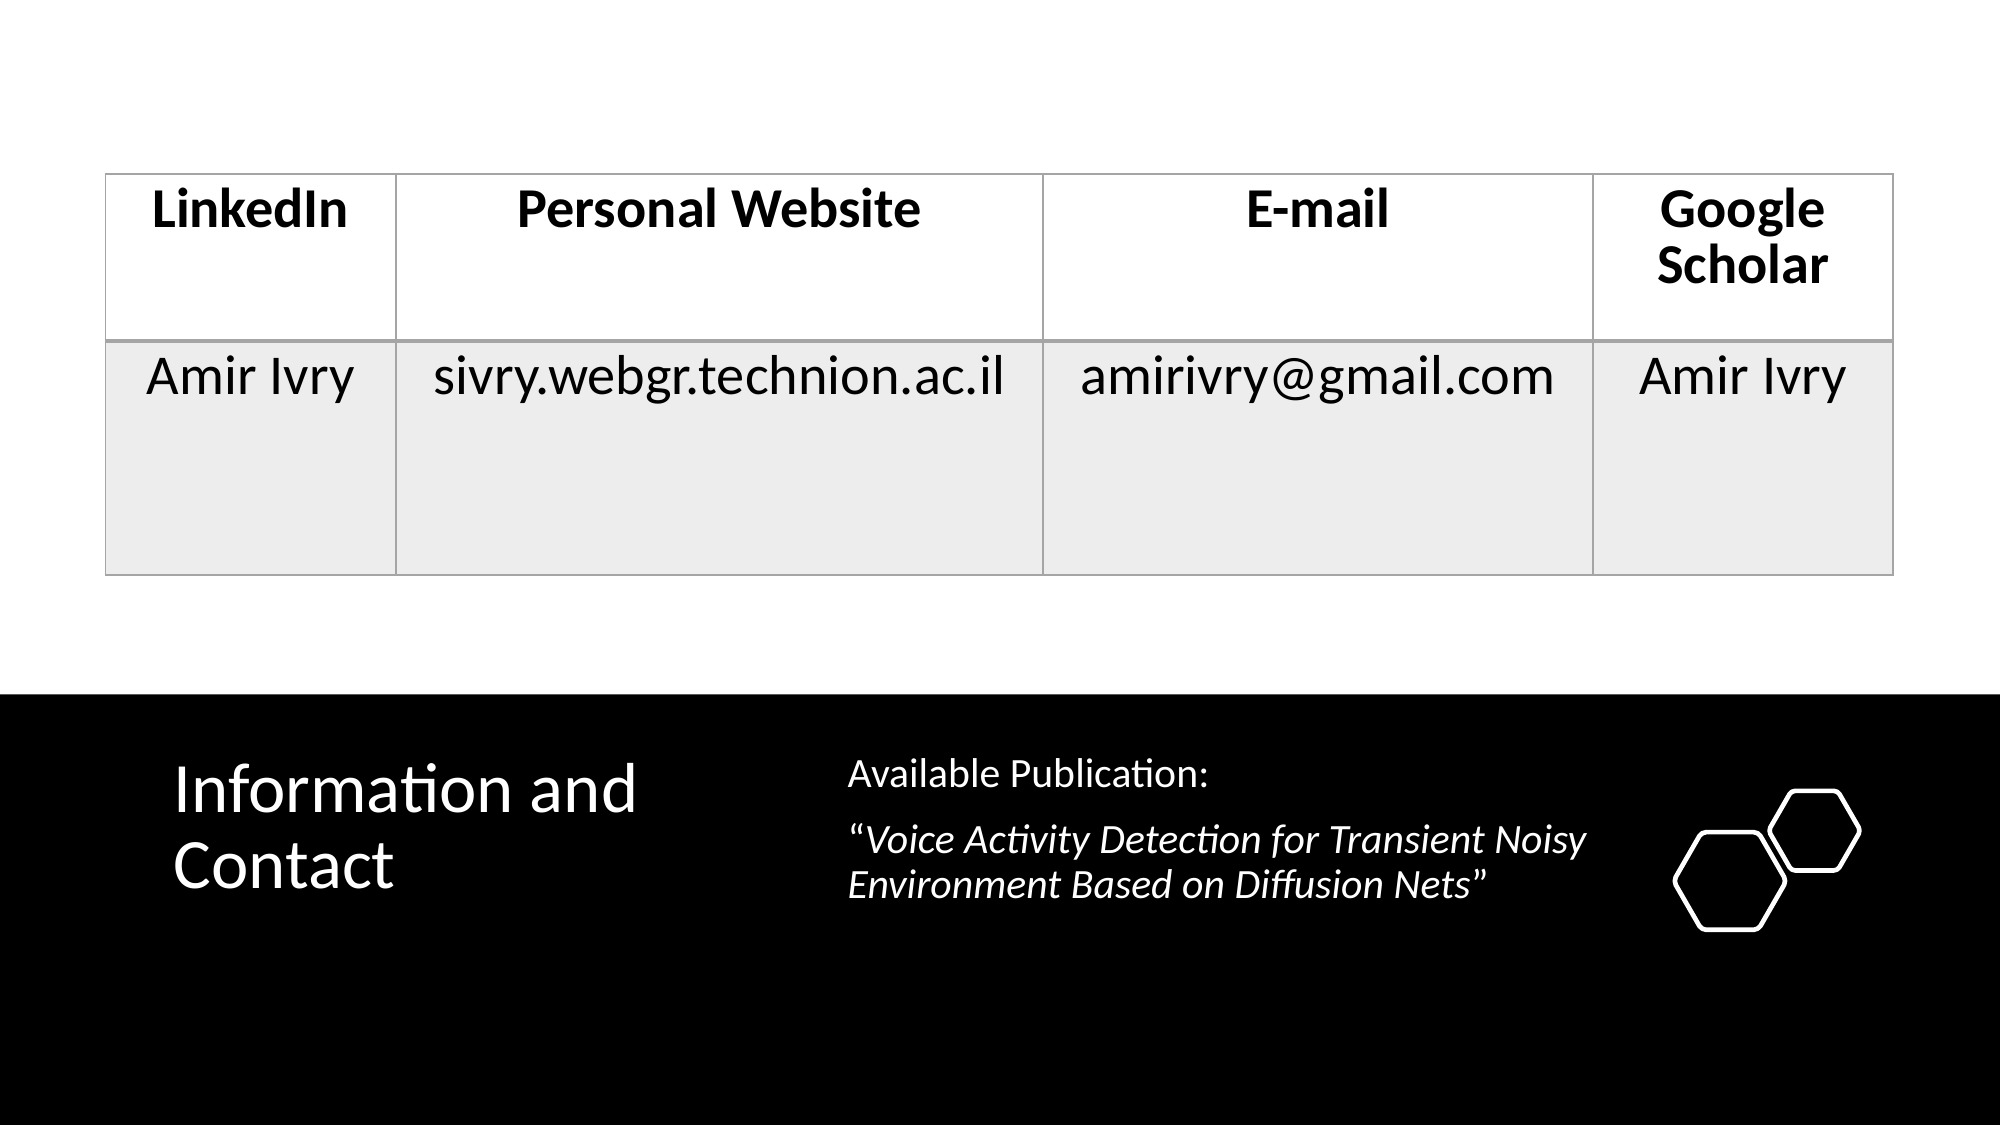

| LinkedIn | Personal Website | E-mail | Google Scholar |
| --- | --- | --- | --- |
| Amir Ivry | sivry.webgr.technion.ac.il | amirivry@gmail.com | Amir Ivry |

Available Publication:
“Voice Activity Detection for Transient Noisy Environment Based on Diffusion Nets‏”

# Information and Contact